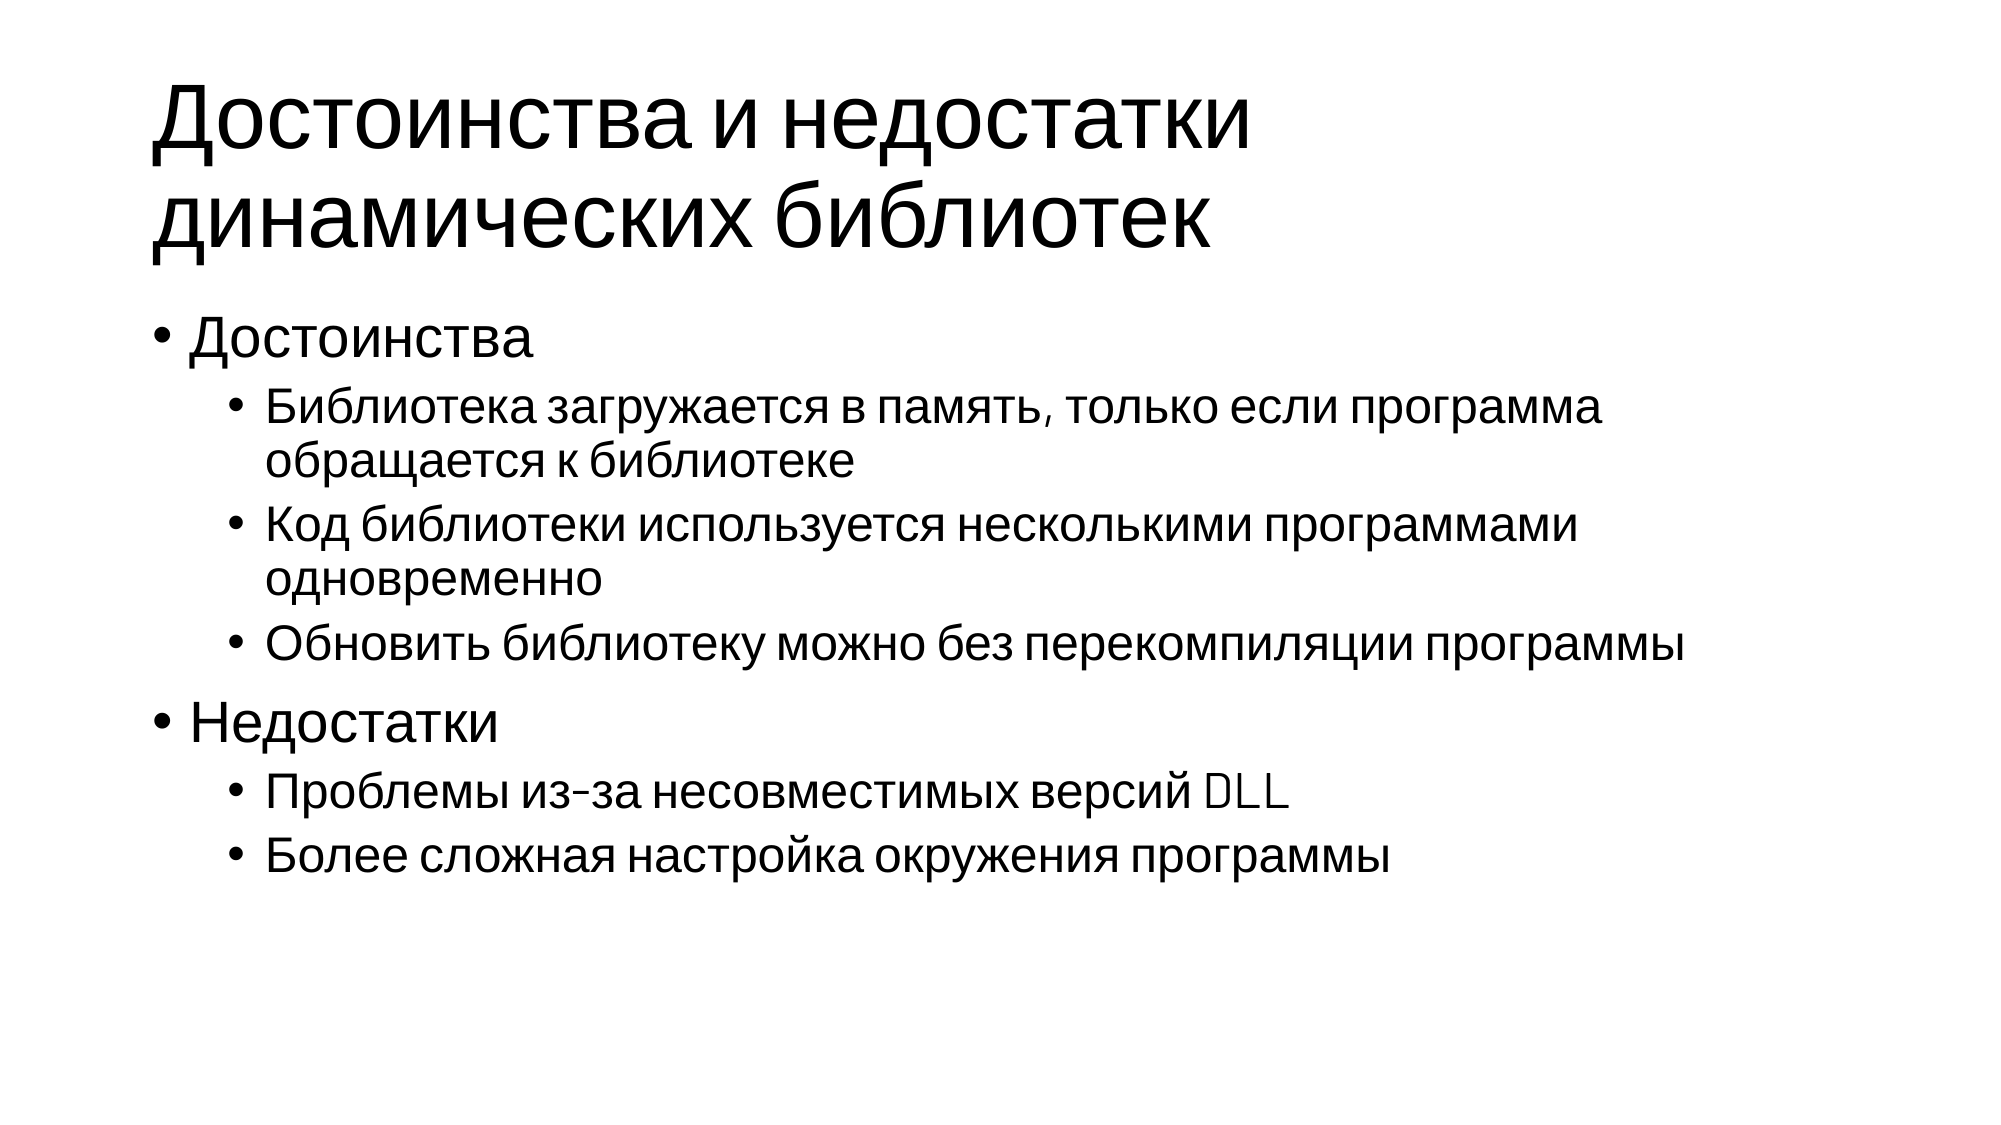

# Достоинства и недостатки динамических библиотек
Достоинства
Библиотека загружается в память, только если программа обращается к библиотеке
Код библиотеки используется несколькими программами одновременно
Обновить библиотеку можно без перекомпиляции программы
Недостатки
Проблемы из-за несовместимых версий DLL
Более сложная настройка окружения программы